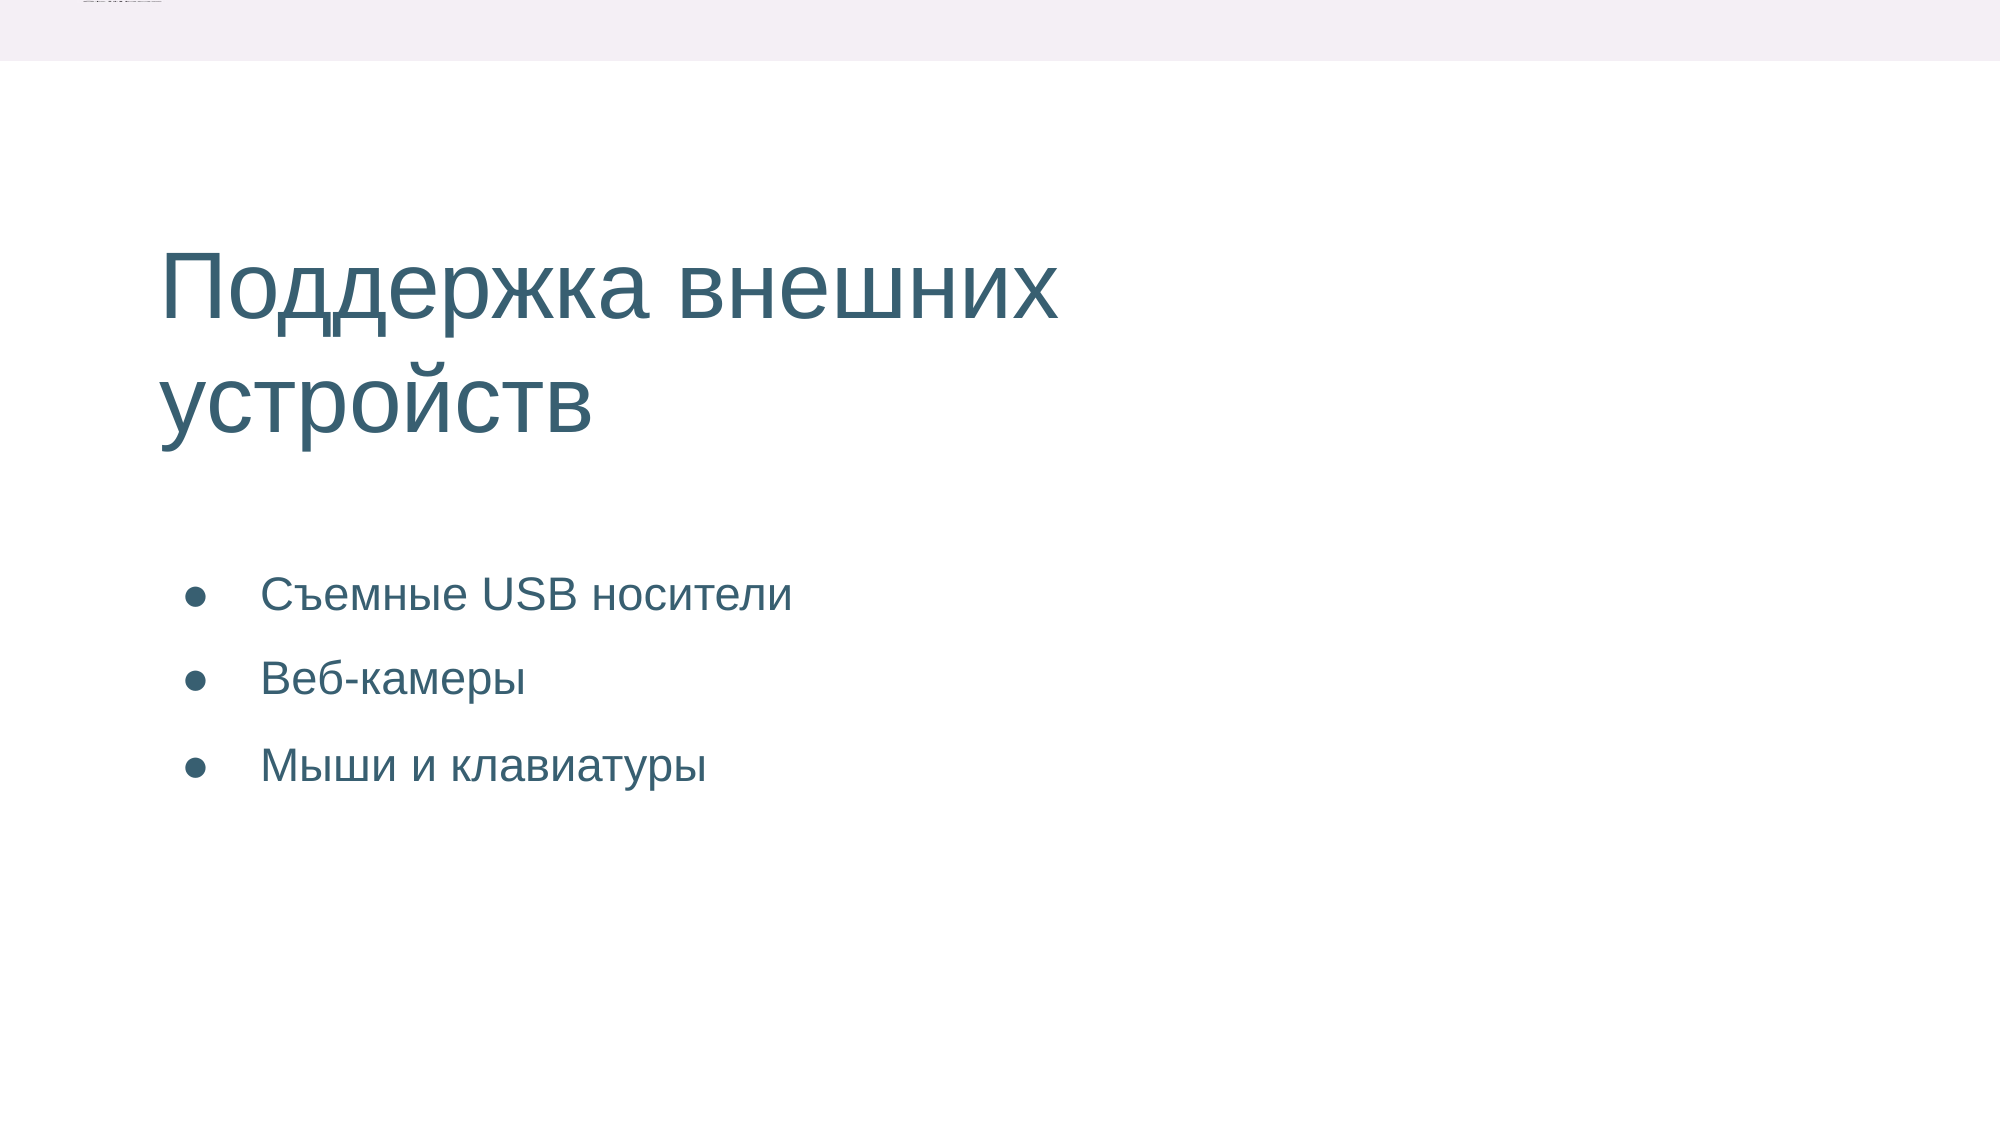

Поддержка внешних
устройств
● Съемные USB носители
● Веб-камеры
● Мыши и клавиатуры